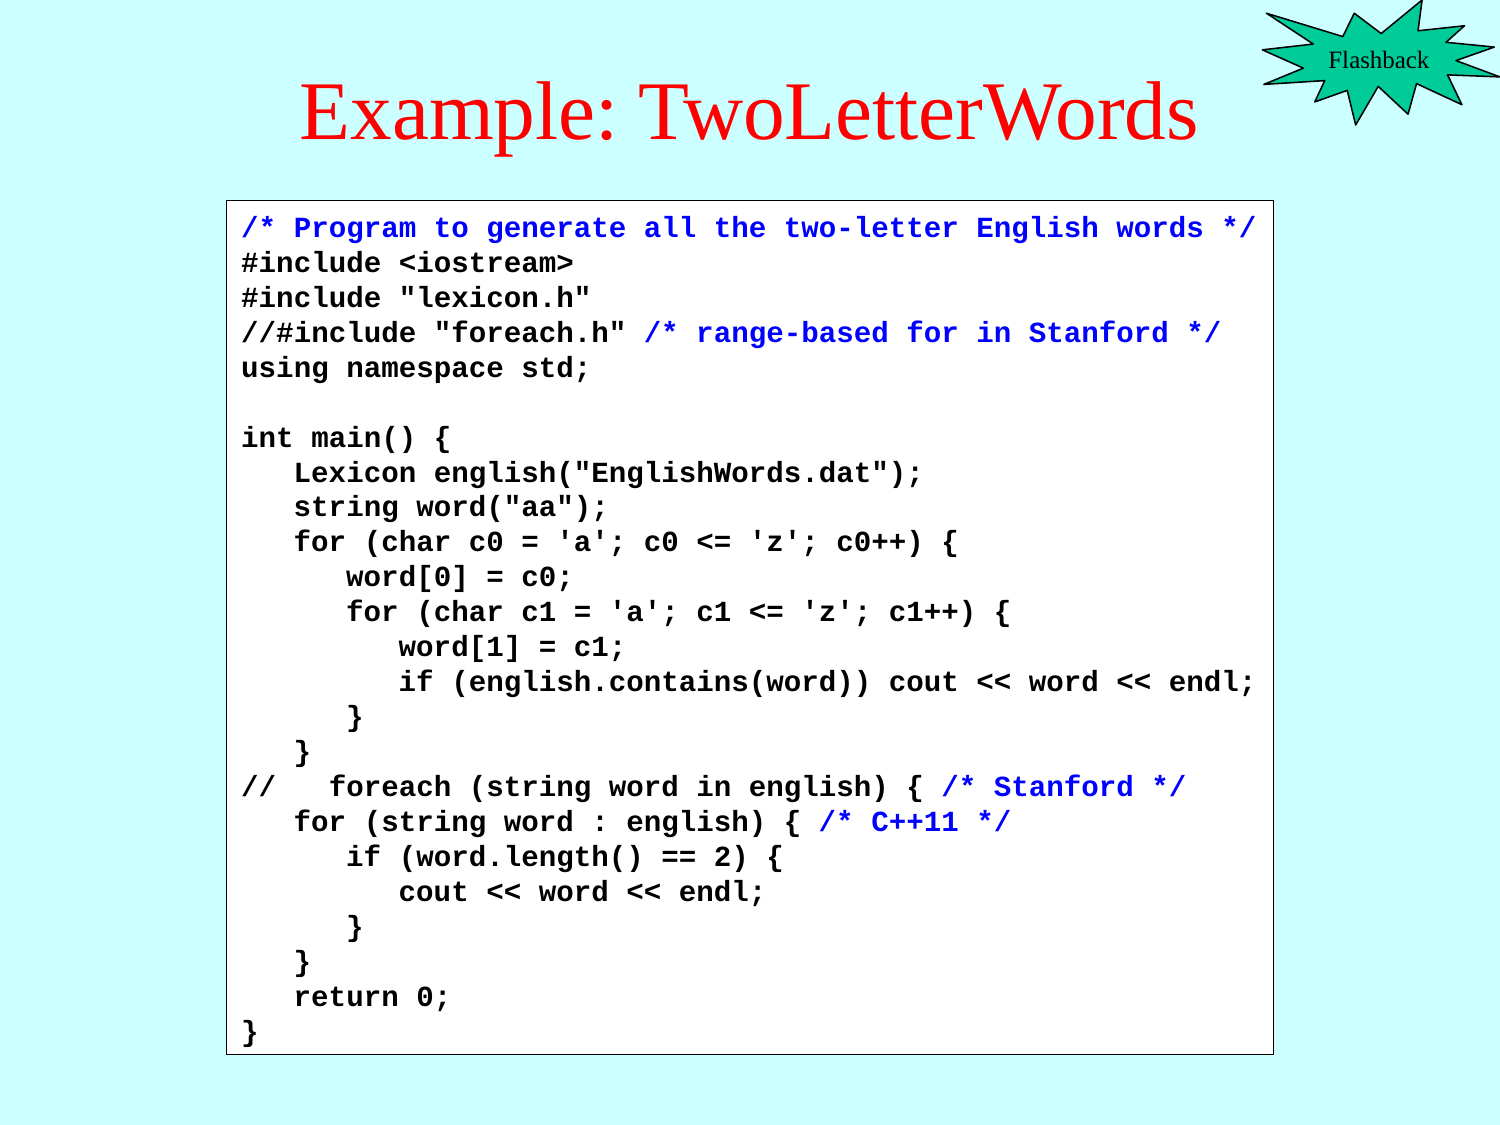

Flashback
# Example: TwoLetterWords
/* Program to generate all the two-letter English words */
#include <iostream>
#include "lexicon.h"
//#include "foreach.h" /* range-based for in Stanford */
using namespace std;

int main() {
   Lexicon english("EnglishWords.dat");
   string word("aa");
   for (char c0 = 'a'; c0 <= 'z'; c0++) {
      word[0] = c0;
      for (char c1 = 'a'; c1 <= 'z'; c1++) {
         word[1] = c1;
         if (english.contains(word)) cout << word << endl;
      }
   }
//   foreach (string word in english) { /* Stanford */
   for (string word : english) { /* C++11 */
      if (word.length() == 2) {
         cout << word << endl;
      }
   }
   return 0;
}